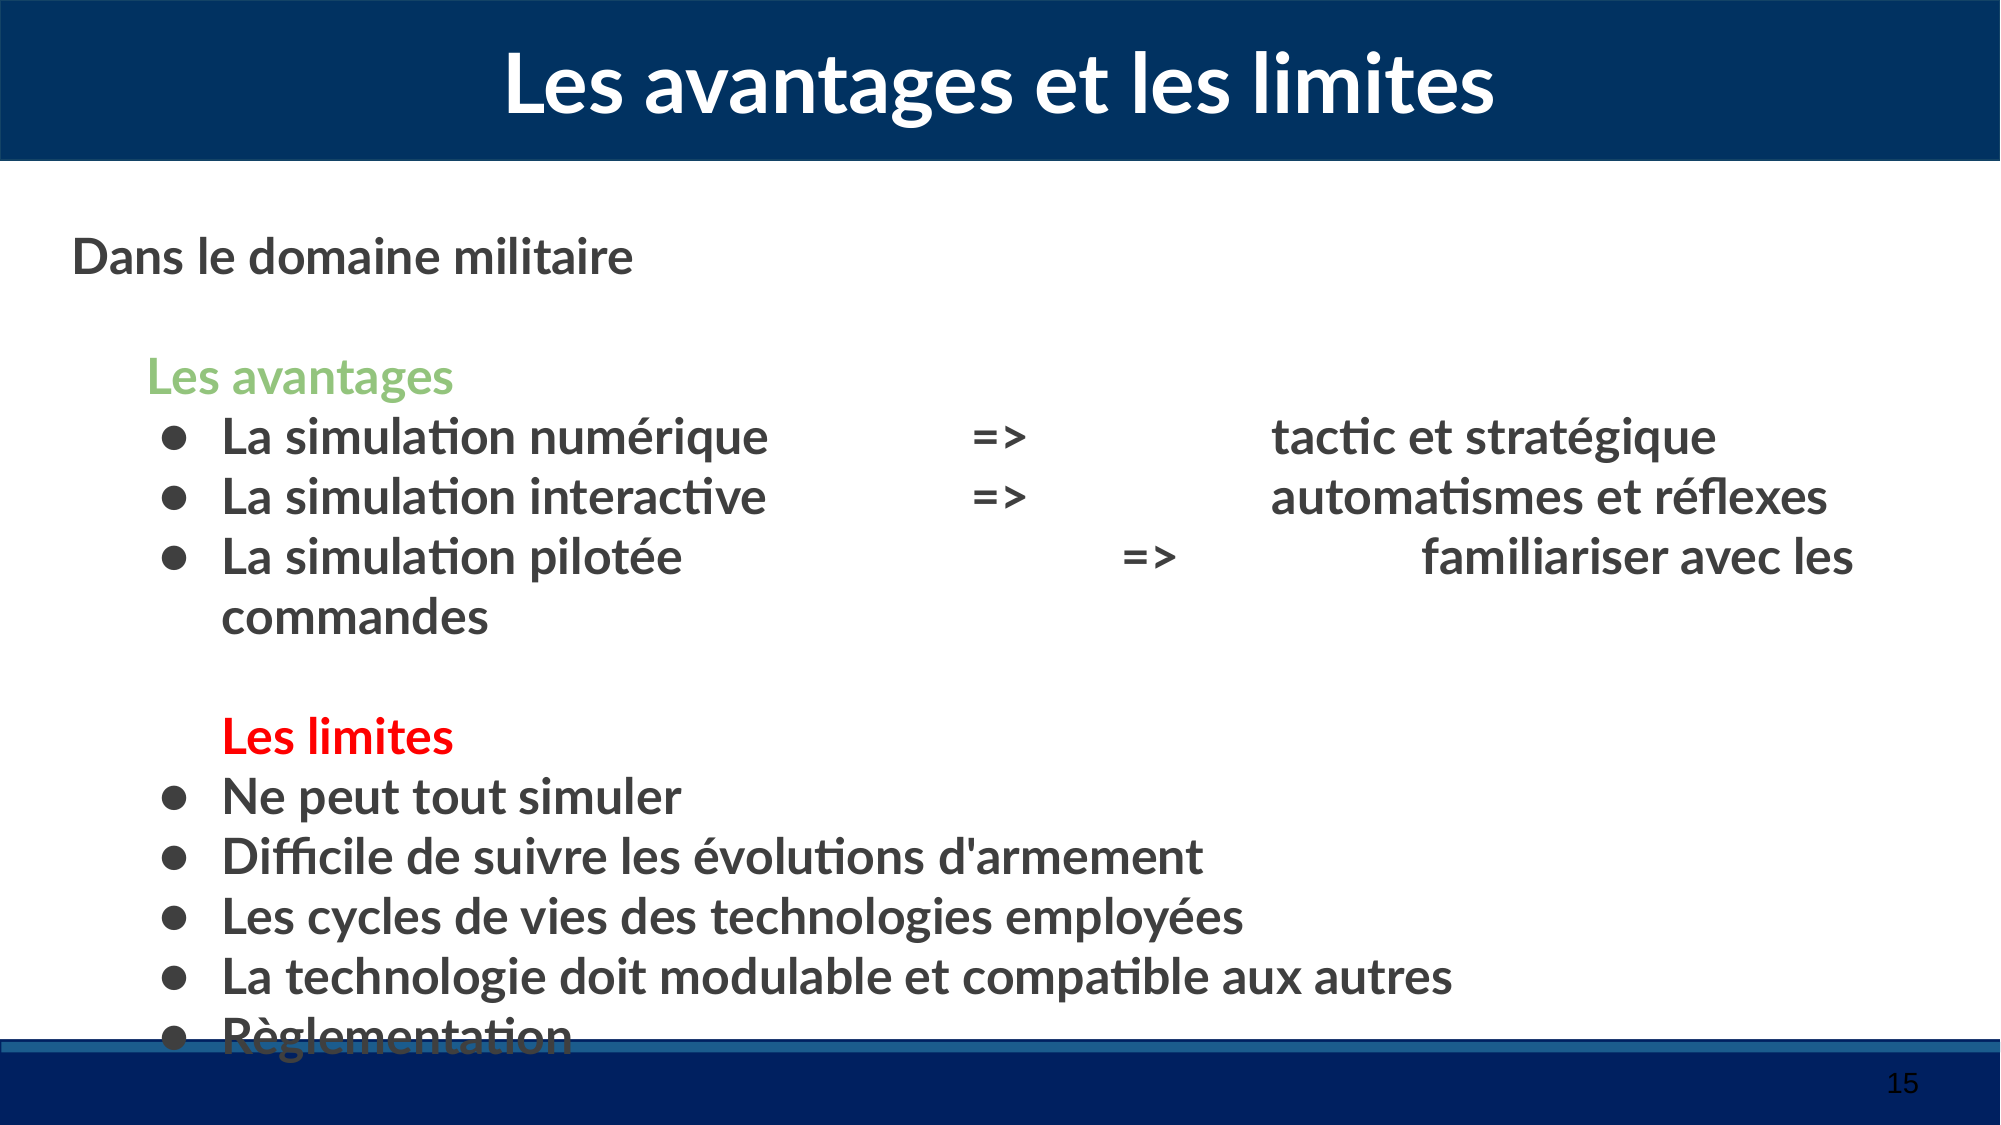

/
Les avantages et les limites
# Sommaire
Dans le domaine militaire

Les avantages
La simulation numérique 		=> 		tactic et stratégique
La simulation interactive 		=> 		automatismes et réflexes
La simulation pilotée 			=> 		familiariser avec les commandes

	Les limites
Ne peut tout simuler
Difficile de suivre les évolutions d'armement
Les cycles de vies des technologies employées
La technologie doit modulable et compatible aux autres
Règlementation

15